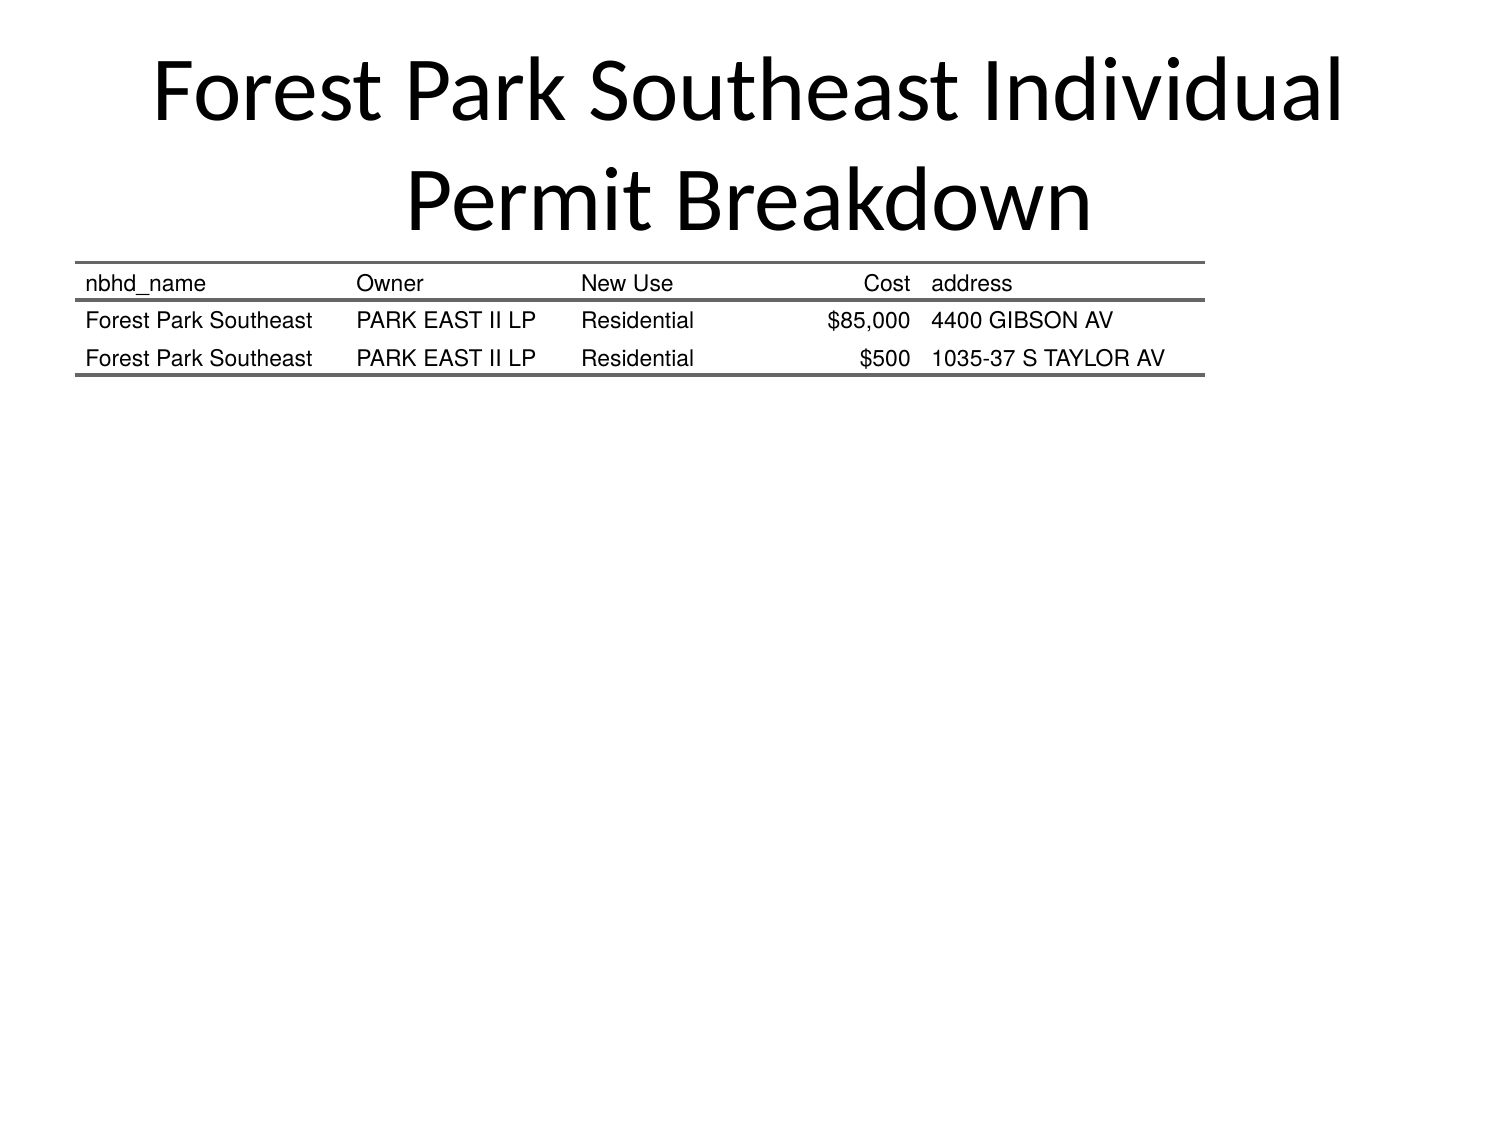

# Forest Park Southeast Individual Permit Breakdown
| nbhd\_name | Owner | New Use | Cost | address |
| --- | --- | --- | --- | --- |
| Forest Park Southeast | PARK EAST II LP | Residential | $85,000 | 4400 GIBSON AV |
| Forest Park Southeast | PARK EAST II LP | Residential | $500 | 1035-37 S TAYLOR AV |